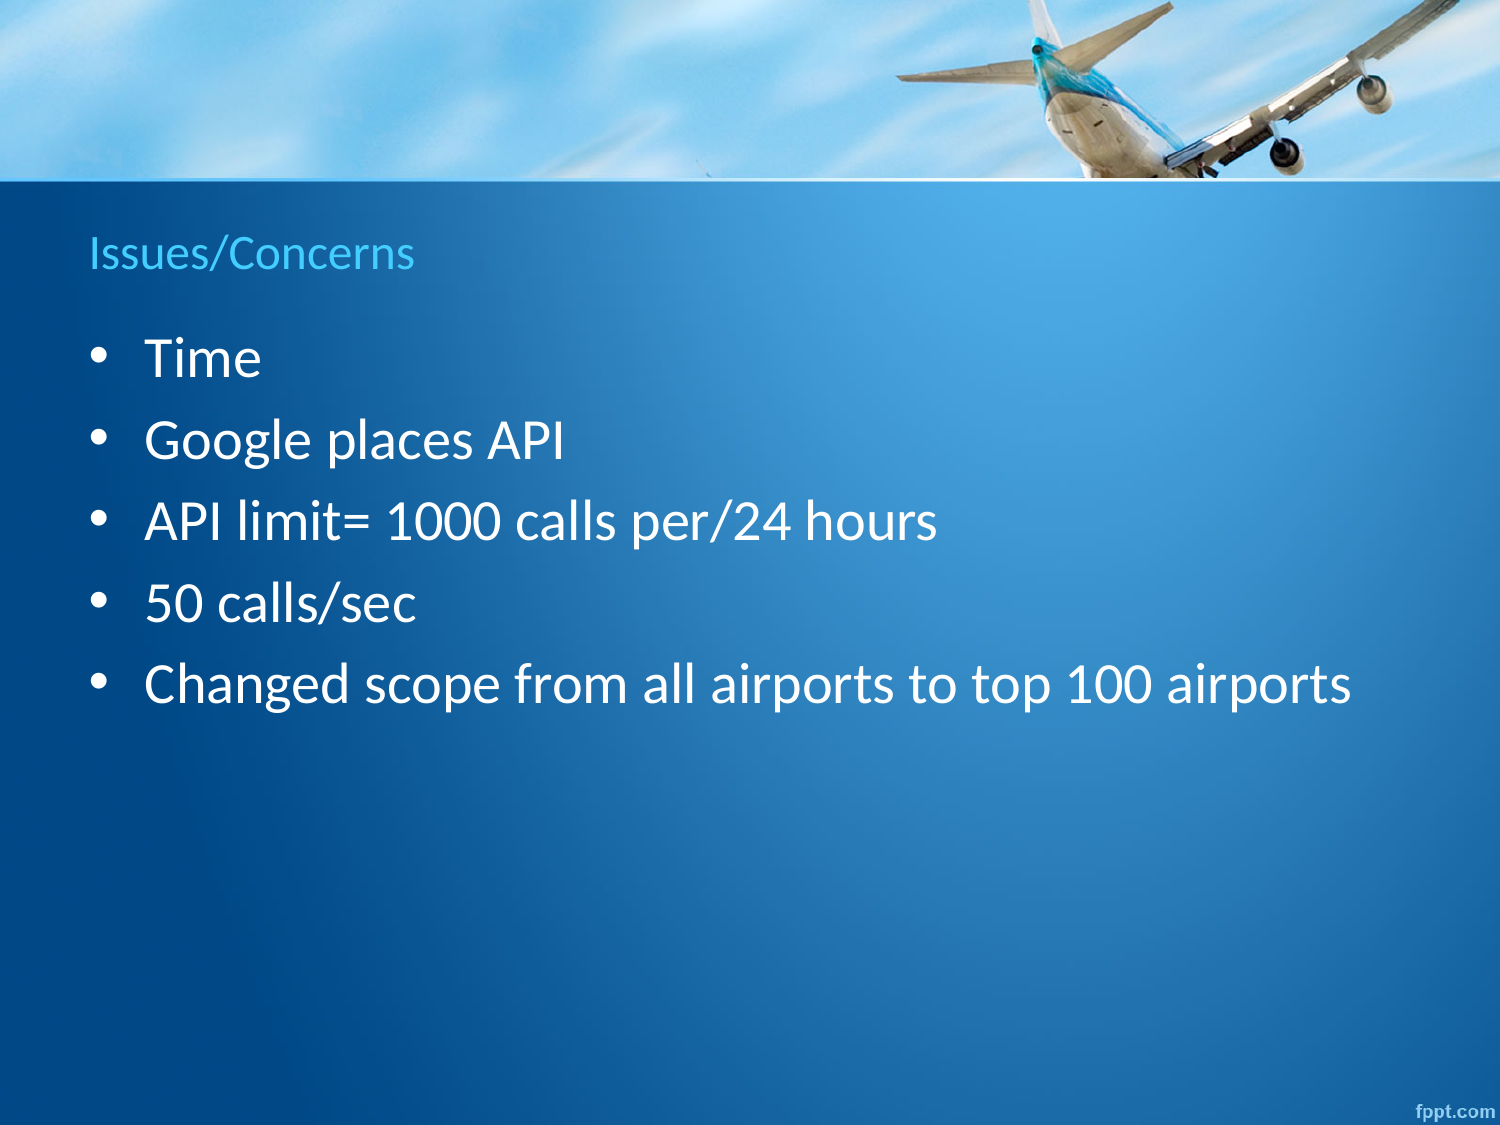

# Issues/Concerns
Time
Google places API
API limit= 1000 calls per/24 hours
50 calls/sec
Changed scope from all airports to top 100 airports